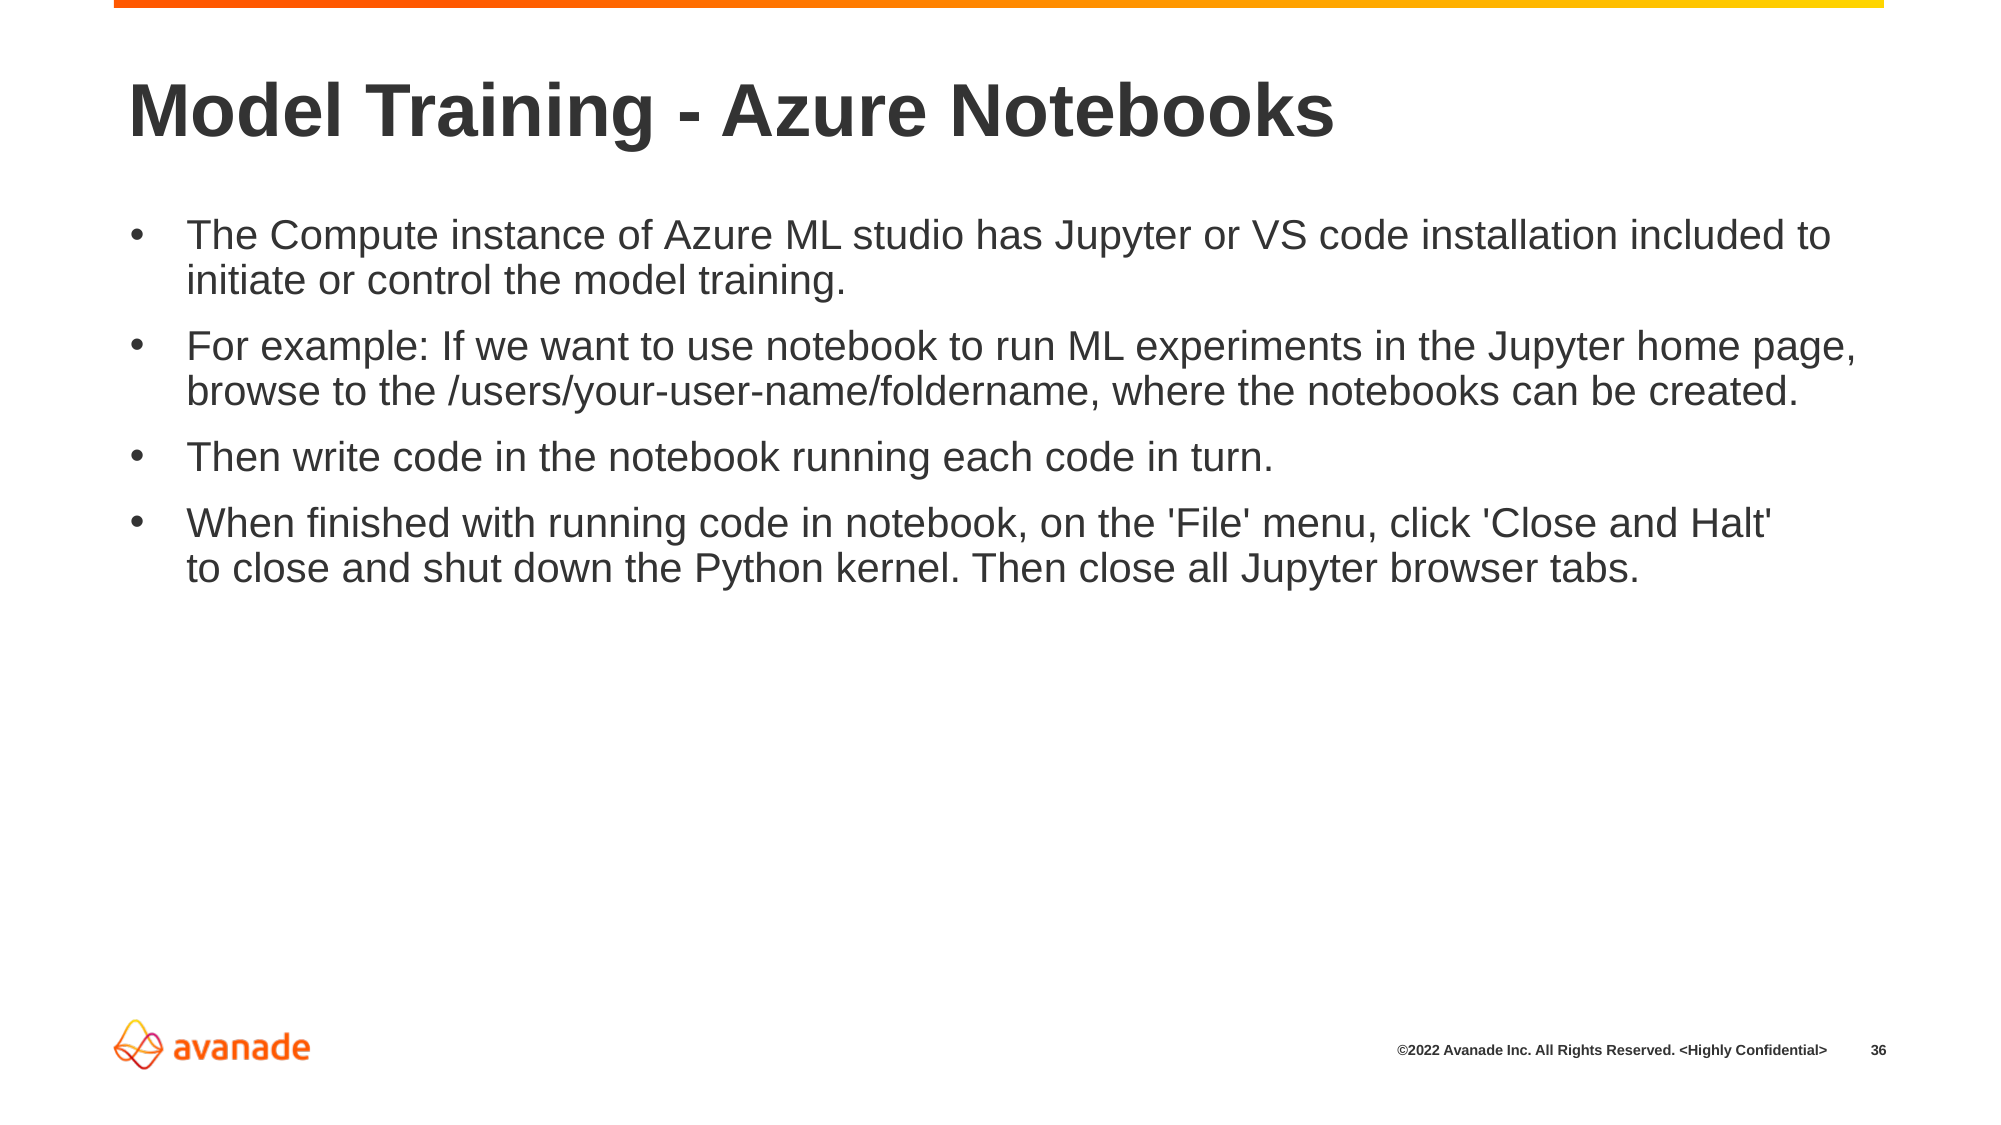

# Model Training - Azure Notebooks
The Compute instance of Azure ML studio has Jupyter or VS code installation included to initiate or control the model training.
For example: If we want to use notebook to run ML experiments in the Jupyter home page, browse to the /users/your-user-name/foldername, where the notebooks can be created.
Then write code in the notebook running each code in turn.
When finished with running code in notebook, on the 'File' menu, click 'Close and Halt' to close and shut down the Python kernel. Then close all Jupyter browser tabs.